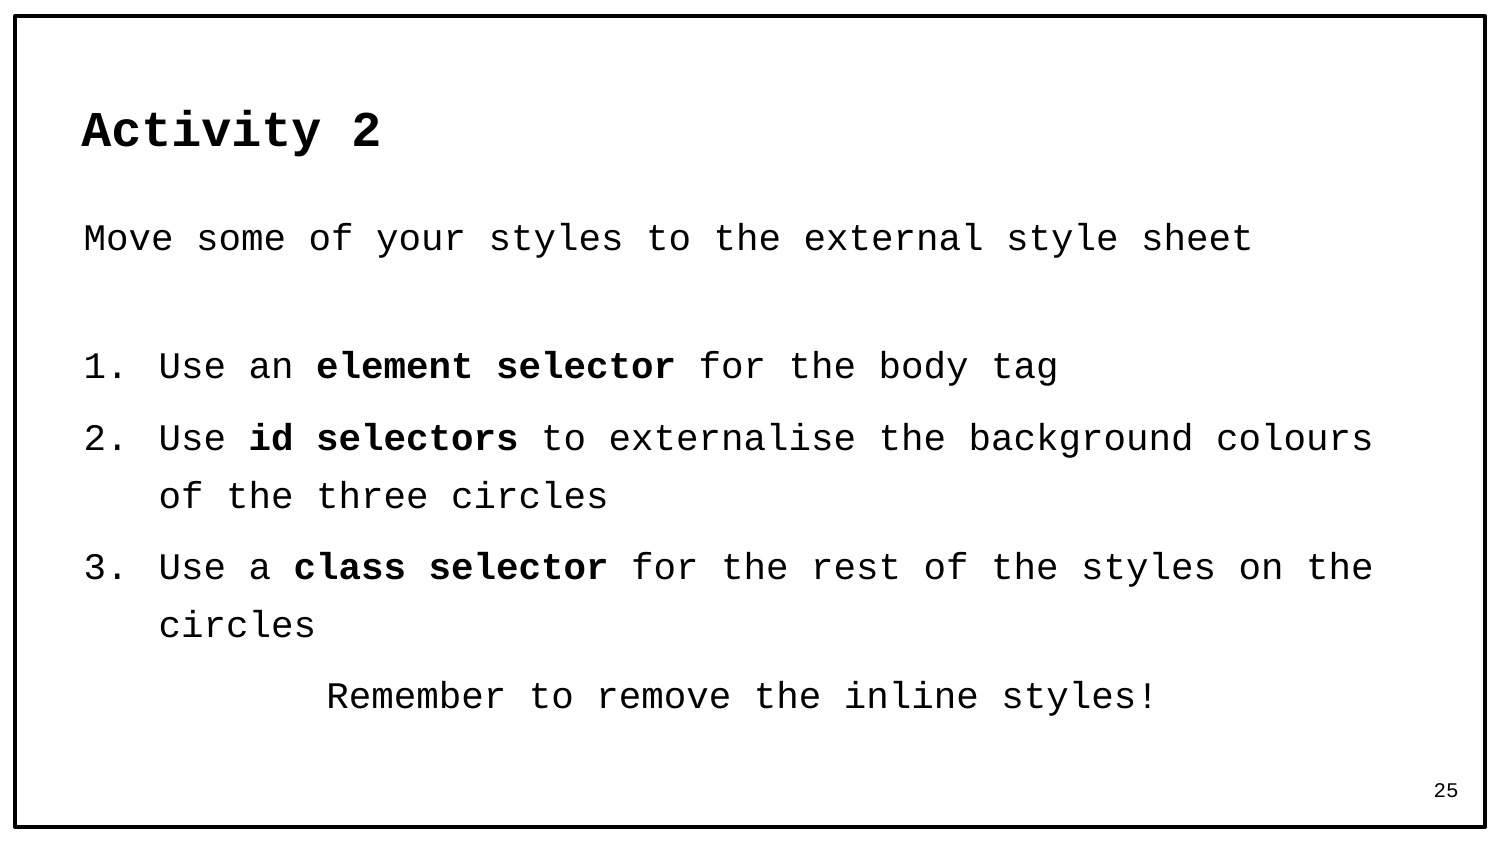

# Activity 2
Move some of your styles to the external style sheet

Use an element selector for the body tag
Use id selectors to externalise the background colours of the three circles
Use a class selector for the rest of the styles on the circles
Remember to remove the inline styles!
25